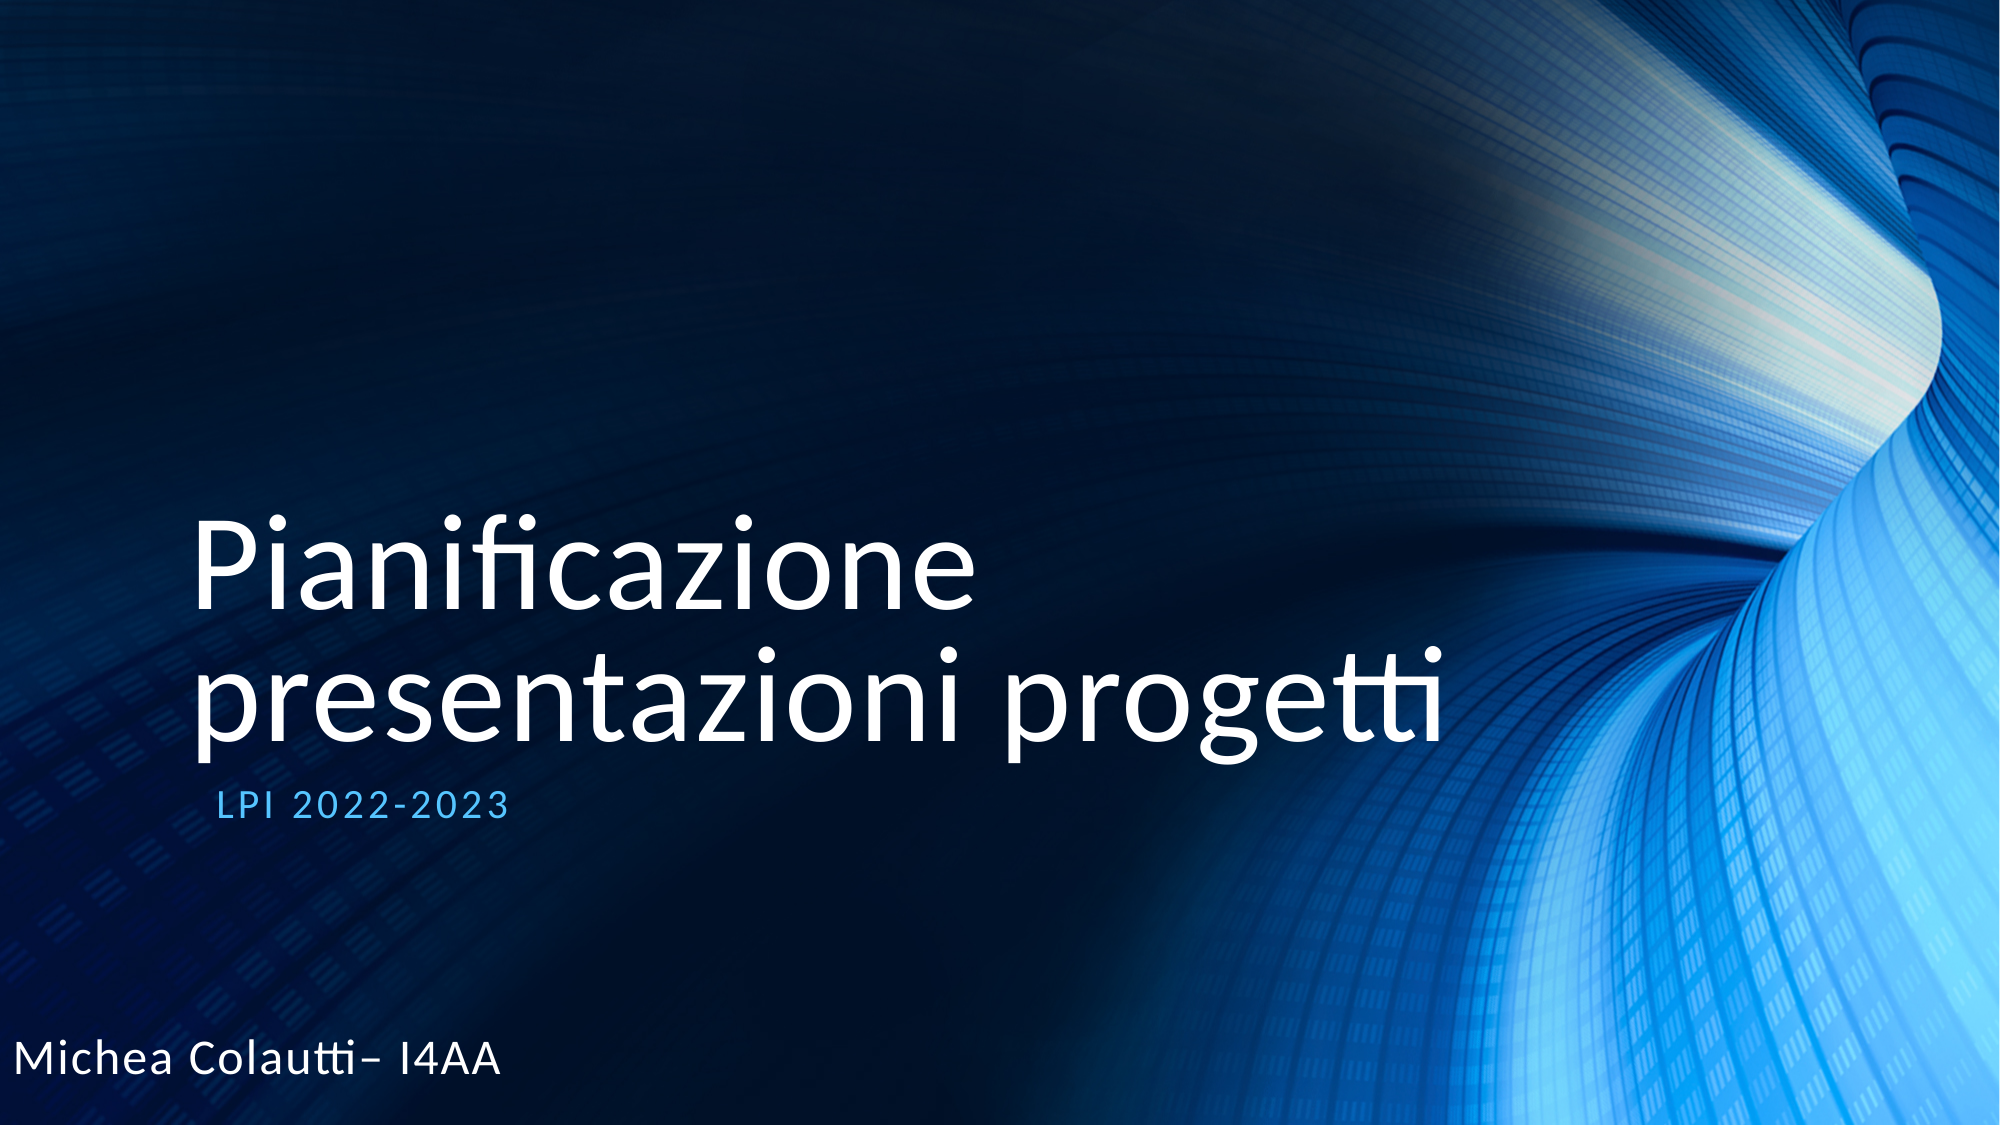

# Pianificazione presentazioni progetti
LPI 2022-2023
Michea Colautti– I4AA